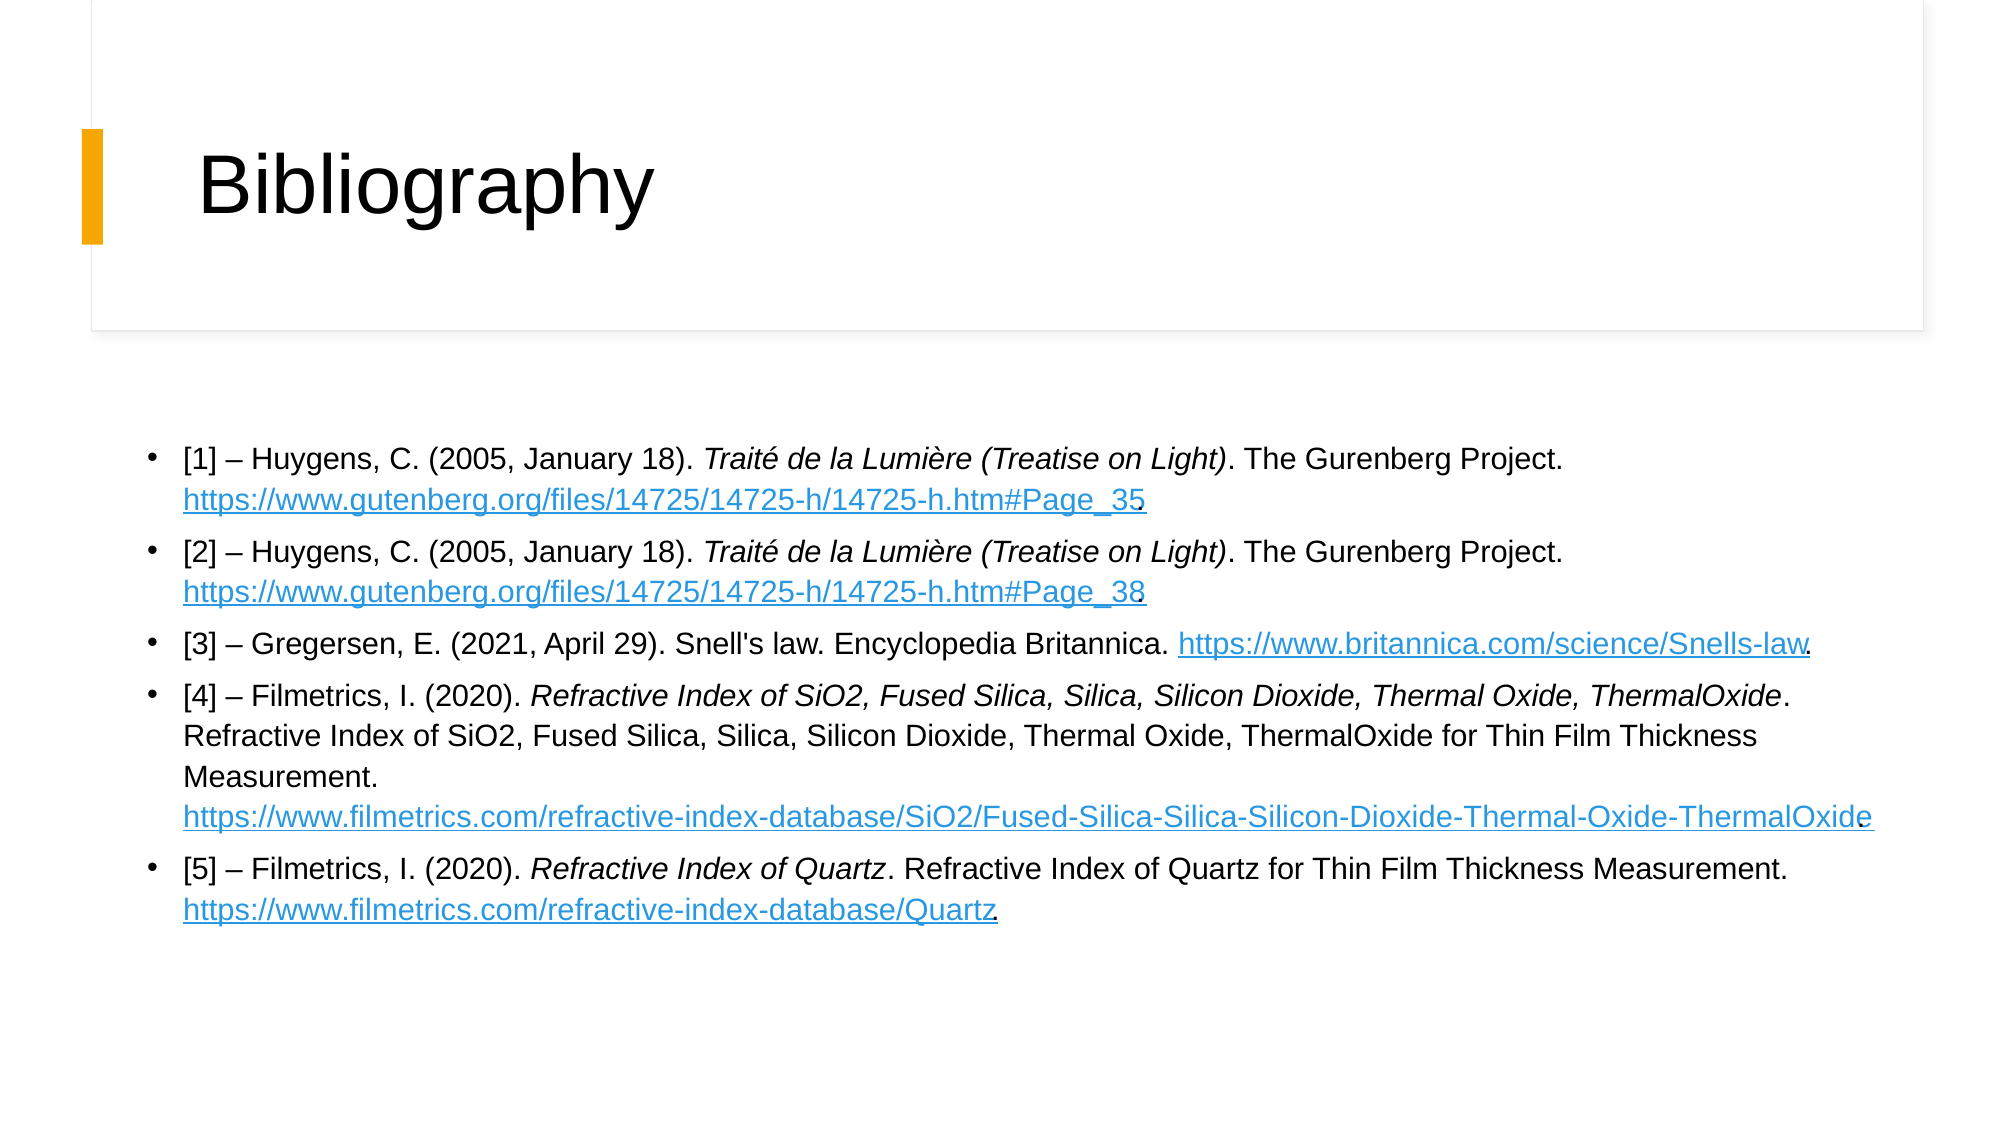

# Bibliography
[1] – Huygens, C. (2005, January 18). Traité de la Lumière (Treatise on Light). The Gurenberg Project. https://www.gutenberg.org/files/14725/14725-h/14725-h.htm#Page_35.
[2] – Huygens, C. (2005, January 18). Traité de la Lumière (Treatise on Light). The Gurenberg Project. https://www.gutenberg.org/files/14725/14725-h/14725-h.htm#Page_38.
[3] – Gregersen, E. (2021, April 29). Snell's law. Encyclopedia Britannica. https://www.britannica.com/science/Snells-law.
[4] – Filmetrics, I. (2020). Refractive Index of SiO2, Fused Silica, Silica, Silicon Dioxide, Thermal Oxide, ThermalOxide. Refractive Index of SiO2, Fused Silica, Silica, Silicon Dioxide, Thermal Oxide, ThermalOxide for Thin Film Thickness Measurement. https://www.filmetrics.com/refractive-index-database/SiO2/Fused-Silica-Silica-Silicon-Dioxide-Thermal-Oxide-ThermalOxide.
[5] – Filmetrics, I. (2020). Refractive Index of Quartz. Refractive Index of Quartz for Thin Film Thickness Measurement. https://www.filmetrics.com/refractive-index-database/Quartz.